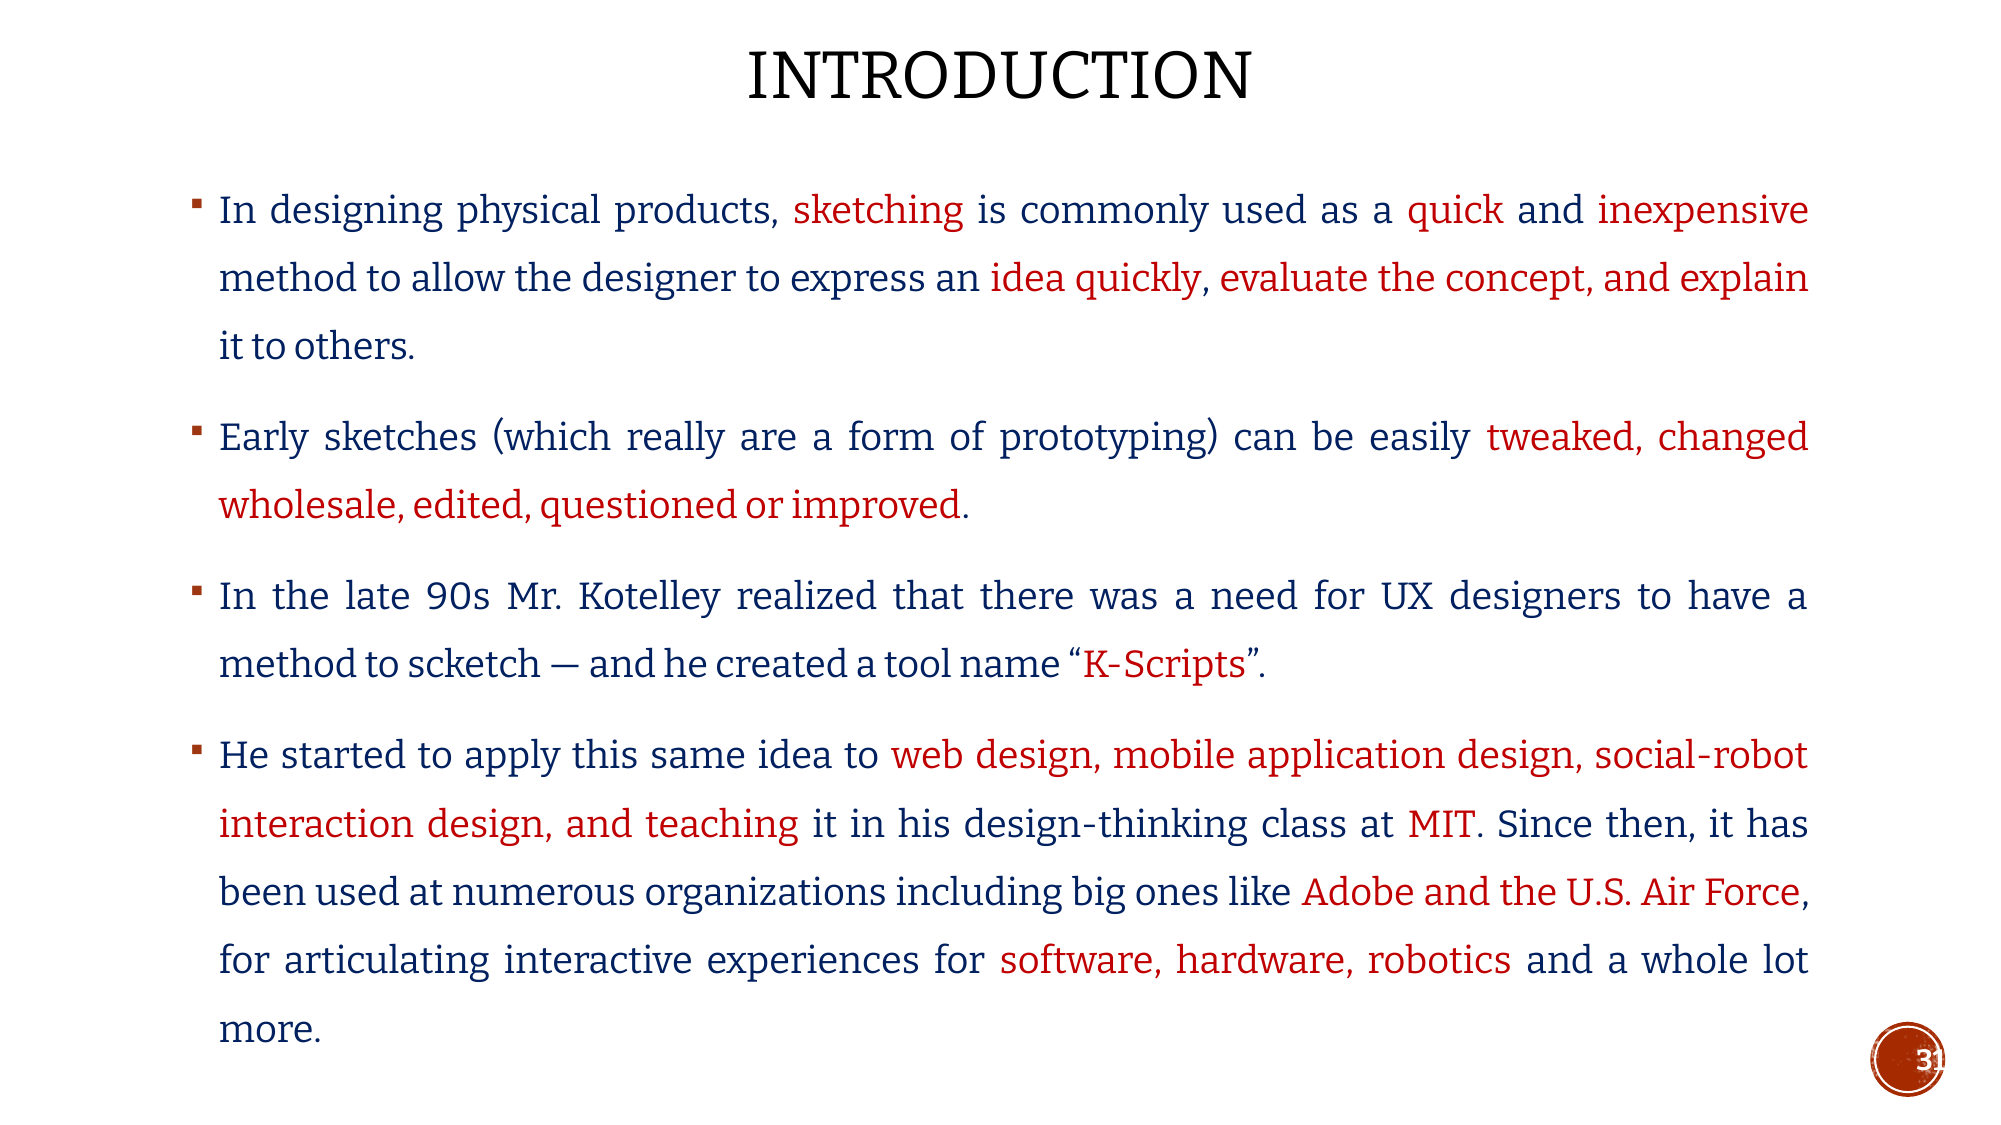

# Introduction
In designing physical products, sketching is commonly used as a quick and inexpensive method to allow the designer to express an idea quickly, evaluate the concept, and explain it to others.
Early sketches (which really are a form of prototyping) can be easily tweaked, changed wholesale, edited, questioned or improved.
In the late 90s Mr. Kotelley realized that there was a need for UX designers to have a method to scketch — and he created a tool name “K-Scripts”.
He started to apply this same idea to web design, mobile application design, social-robot interaction design, and teaching it in his design-thinking class at MIT. Since then, it has been used at numerous organizations including big ones like Adobe and the U.S. Air Force, for articulating interactive experiences for software, hardware, robotics and a whole lot more.

31